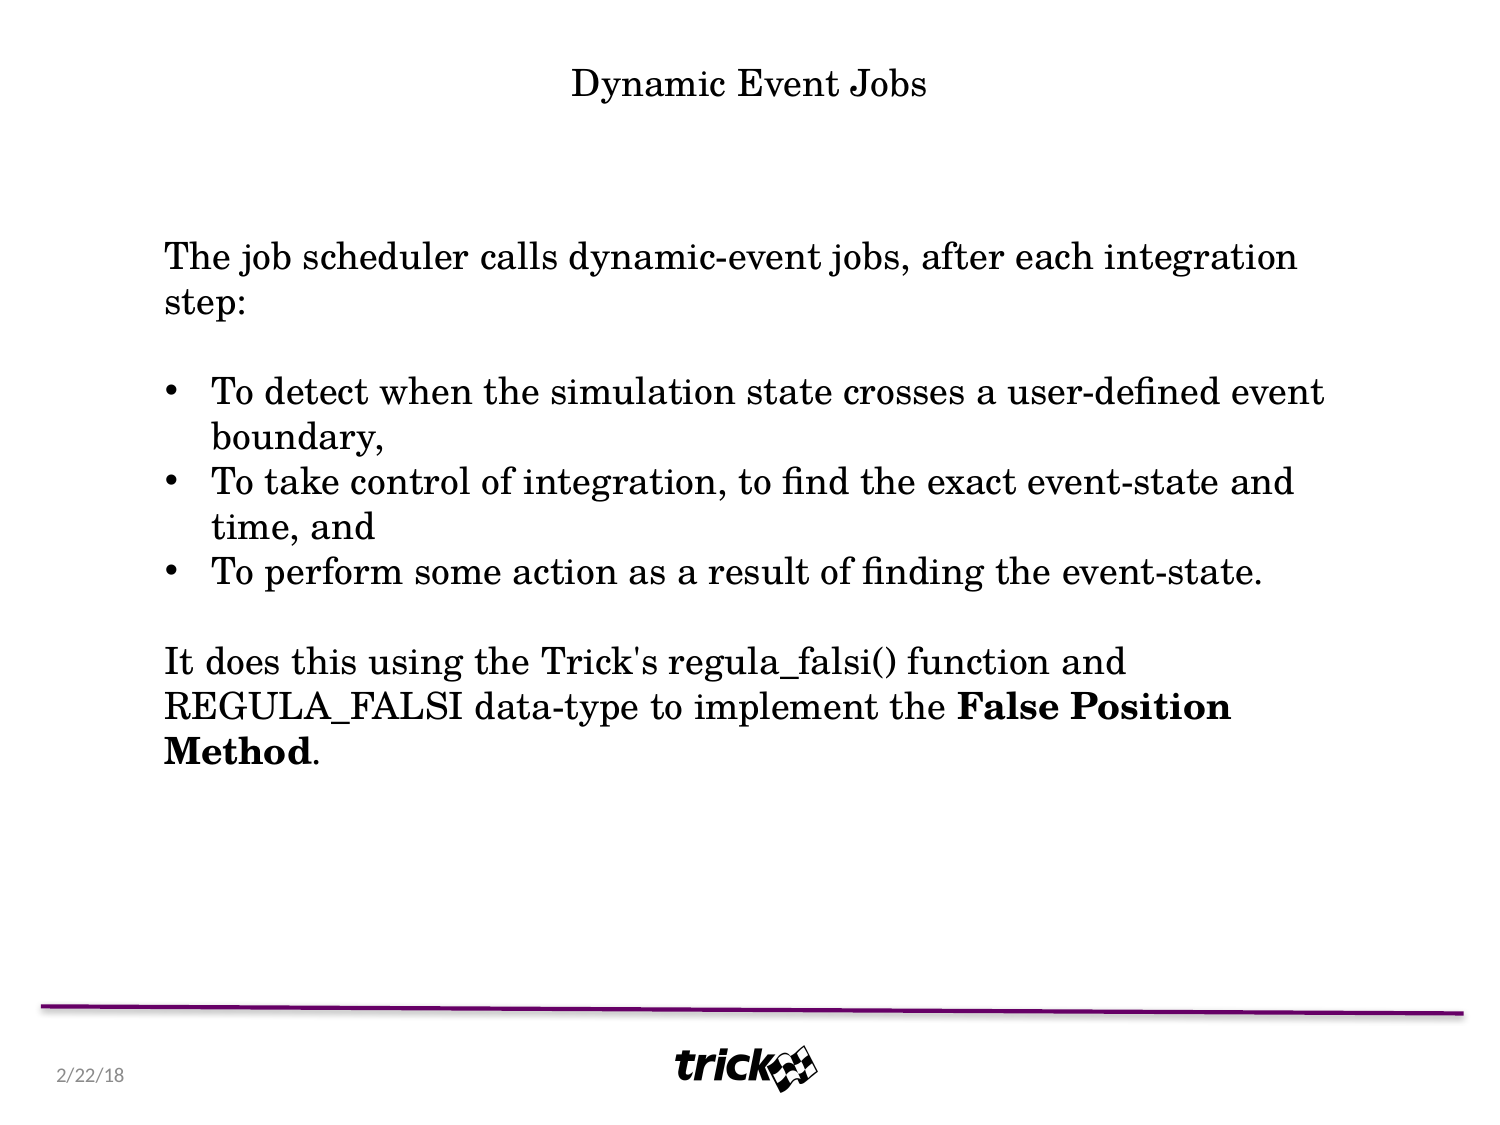

Dynamic Event Jobs
The job scheduler calls dynamic-event jobs, after each integration step:

To detect when the simulation state crosses a user-defined event boundary,
To take control of integration, to find the exact event-state and time, and
To perform some action as a result of finding the event-state.

It does this using the Trick's regula_falsi() function and REGULA_FALSI data-type to implement the False Position Method.